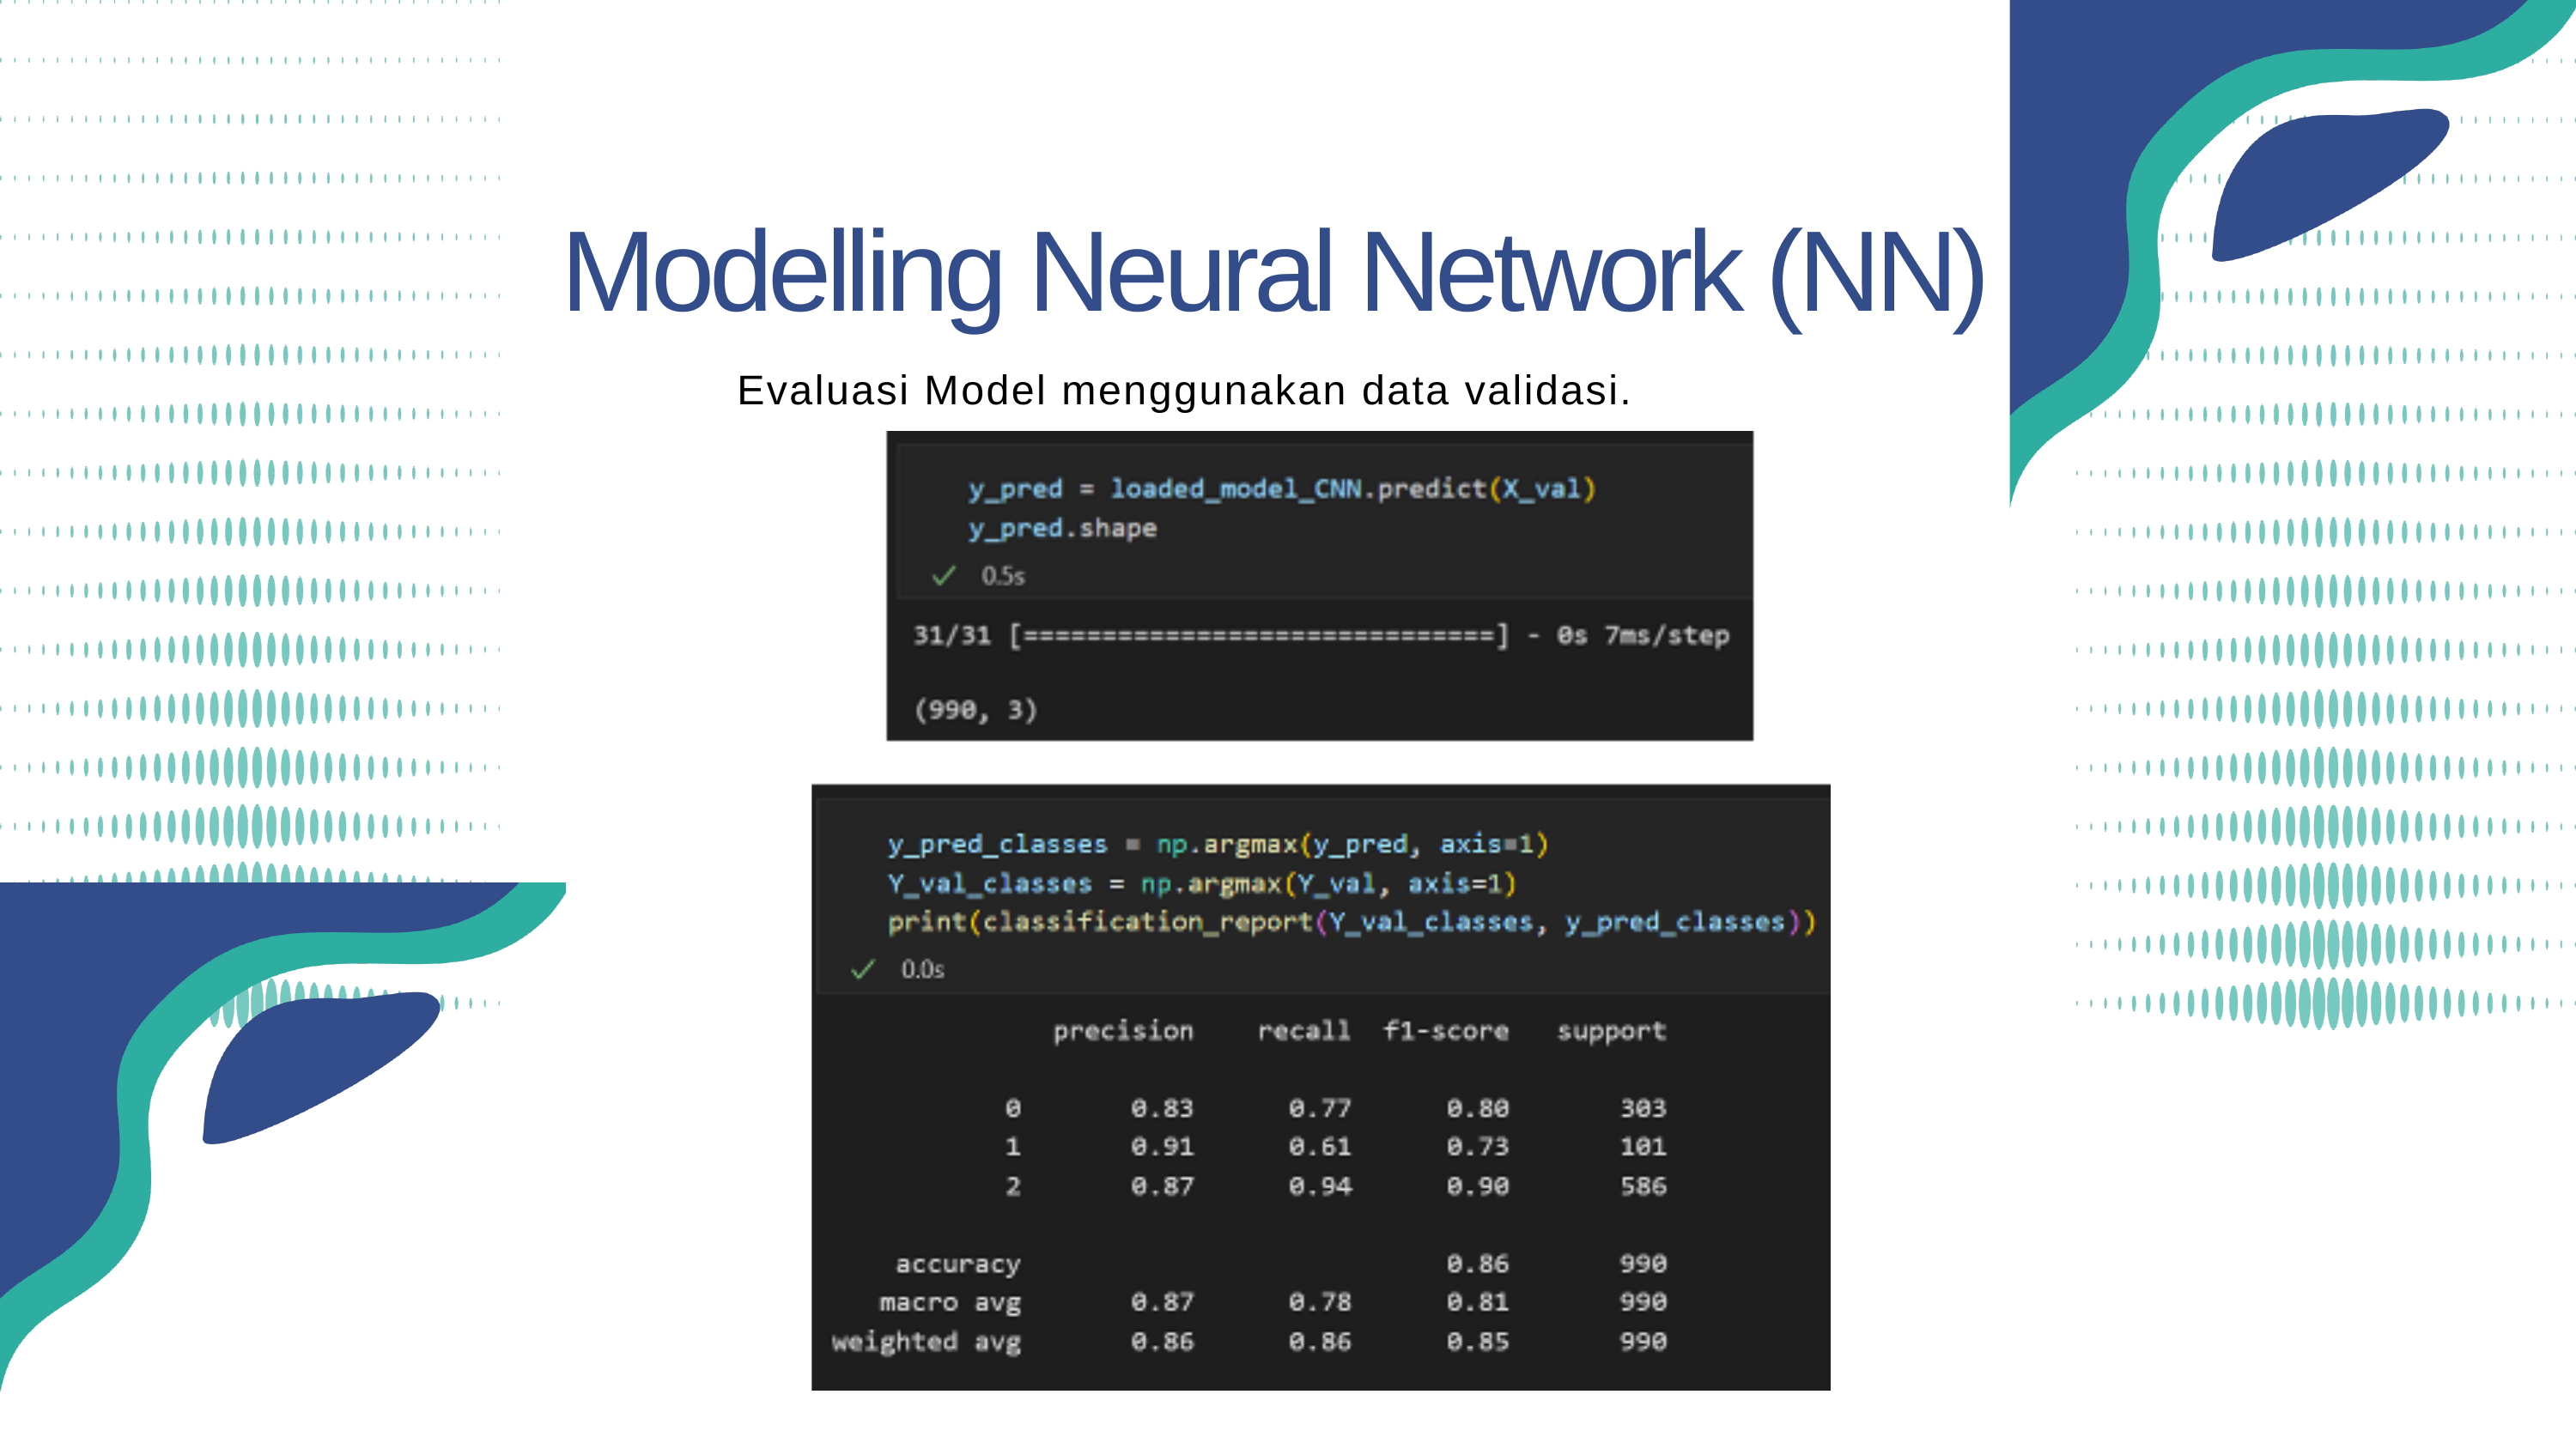

Modelling Neural Network (NN)

Evaluasi Model menggunakan data validasi.